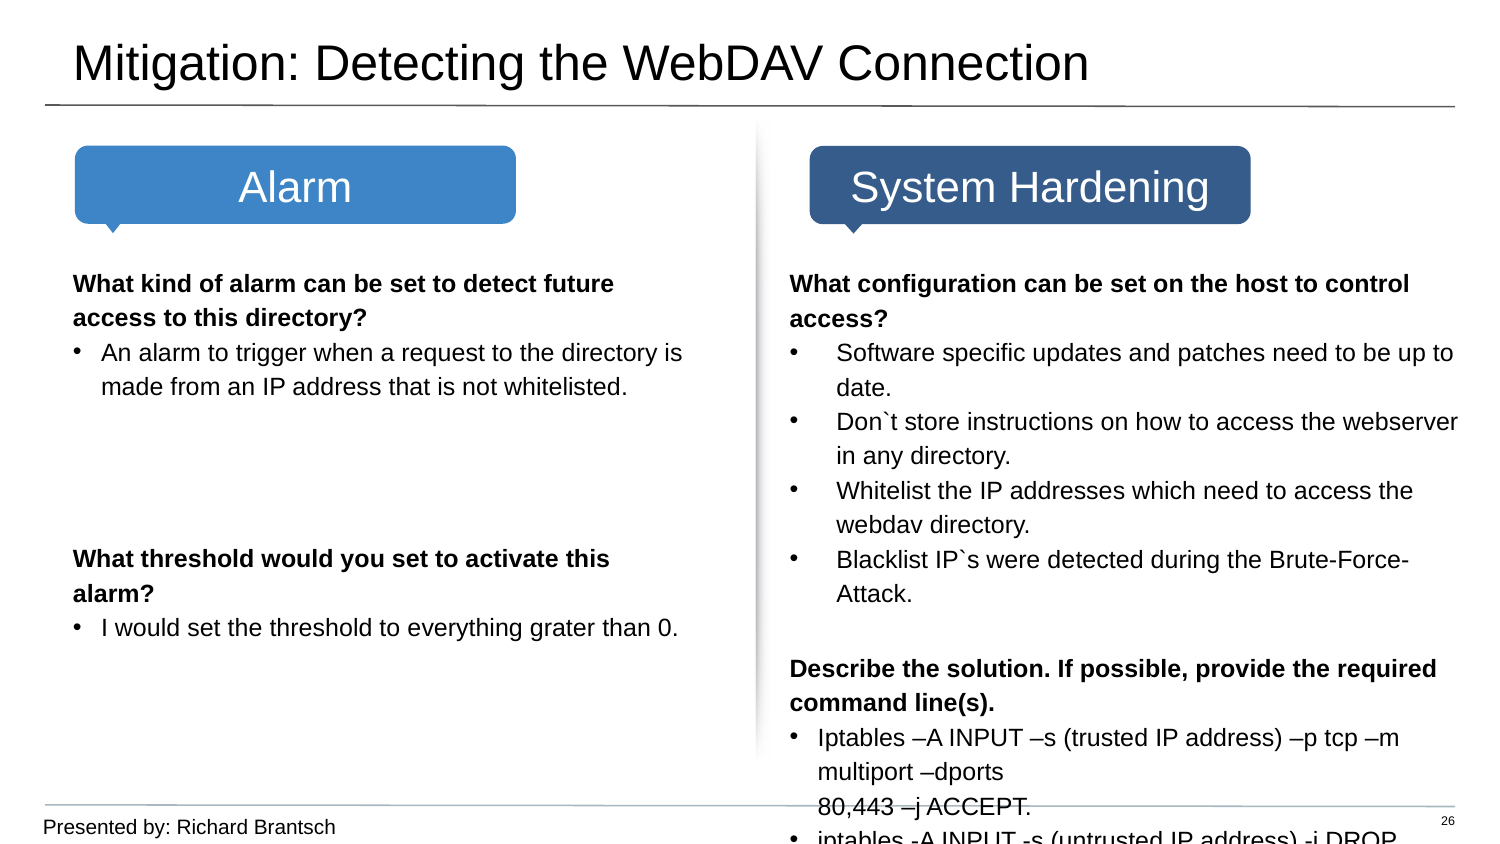

# Mitigation: Detecting the WebDAV Connection
What kind of alarm can be set to detect future access to this directory?
An alarm to trigger when a request to the directory is made from an IP address that is not whitelisted.

What threshold would you set to activate this alarm?
I would set the threshold to everything grater than 0.
What configuration can be set on the host to control access?
Software specific updates and patches need to be up to date.
Don`t store instructions on how to access the webserver in any directory.
Whitelist the IP addresses which need to access the webdav directory.
Blacklist IP`s were detected during the Brute-Force-Attack.

Describe the solution. If possible, provide the required command line(s).
Iptables –A INPUT –s (trusted IP address) –p tcp –m multiport –dports
80,443 –j ACCEPT.
iptables -A INPUT -s (untrusted IP address) -j DROP
Not having instruction on how to access the webserver in your filesystem
will mitigate the chance of being successfully exploited, whitelisting
IP addresses ensures that no unauthorized IP`s are able to establish a connection to the webserver.

Presented by: Richard Brantsch
26